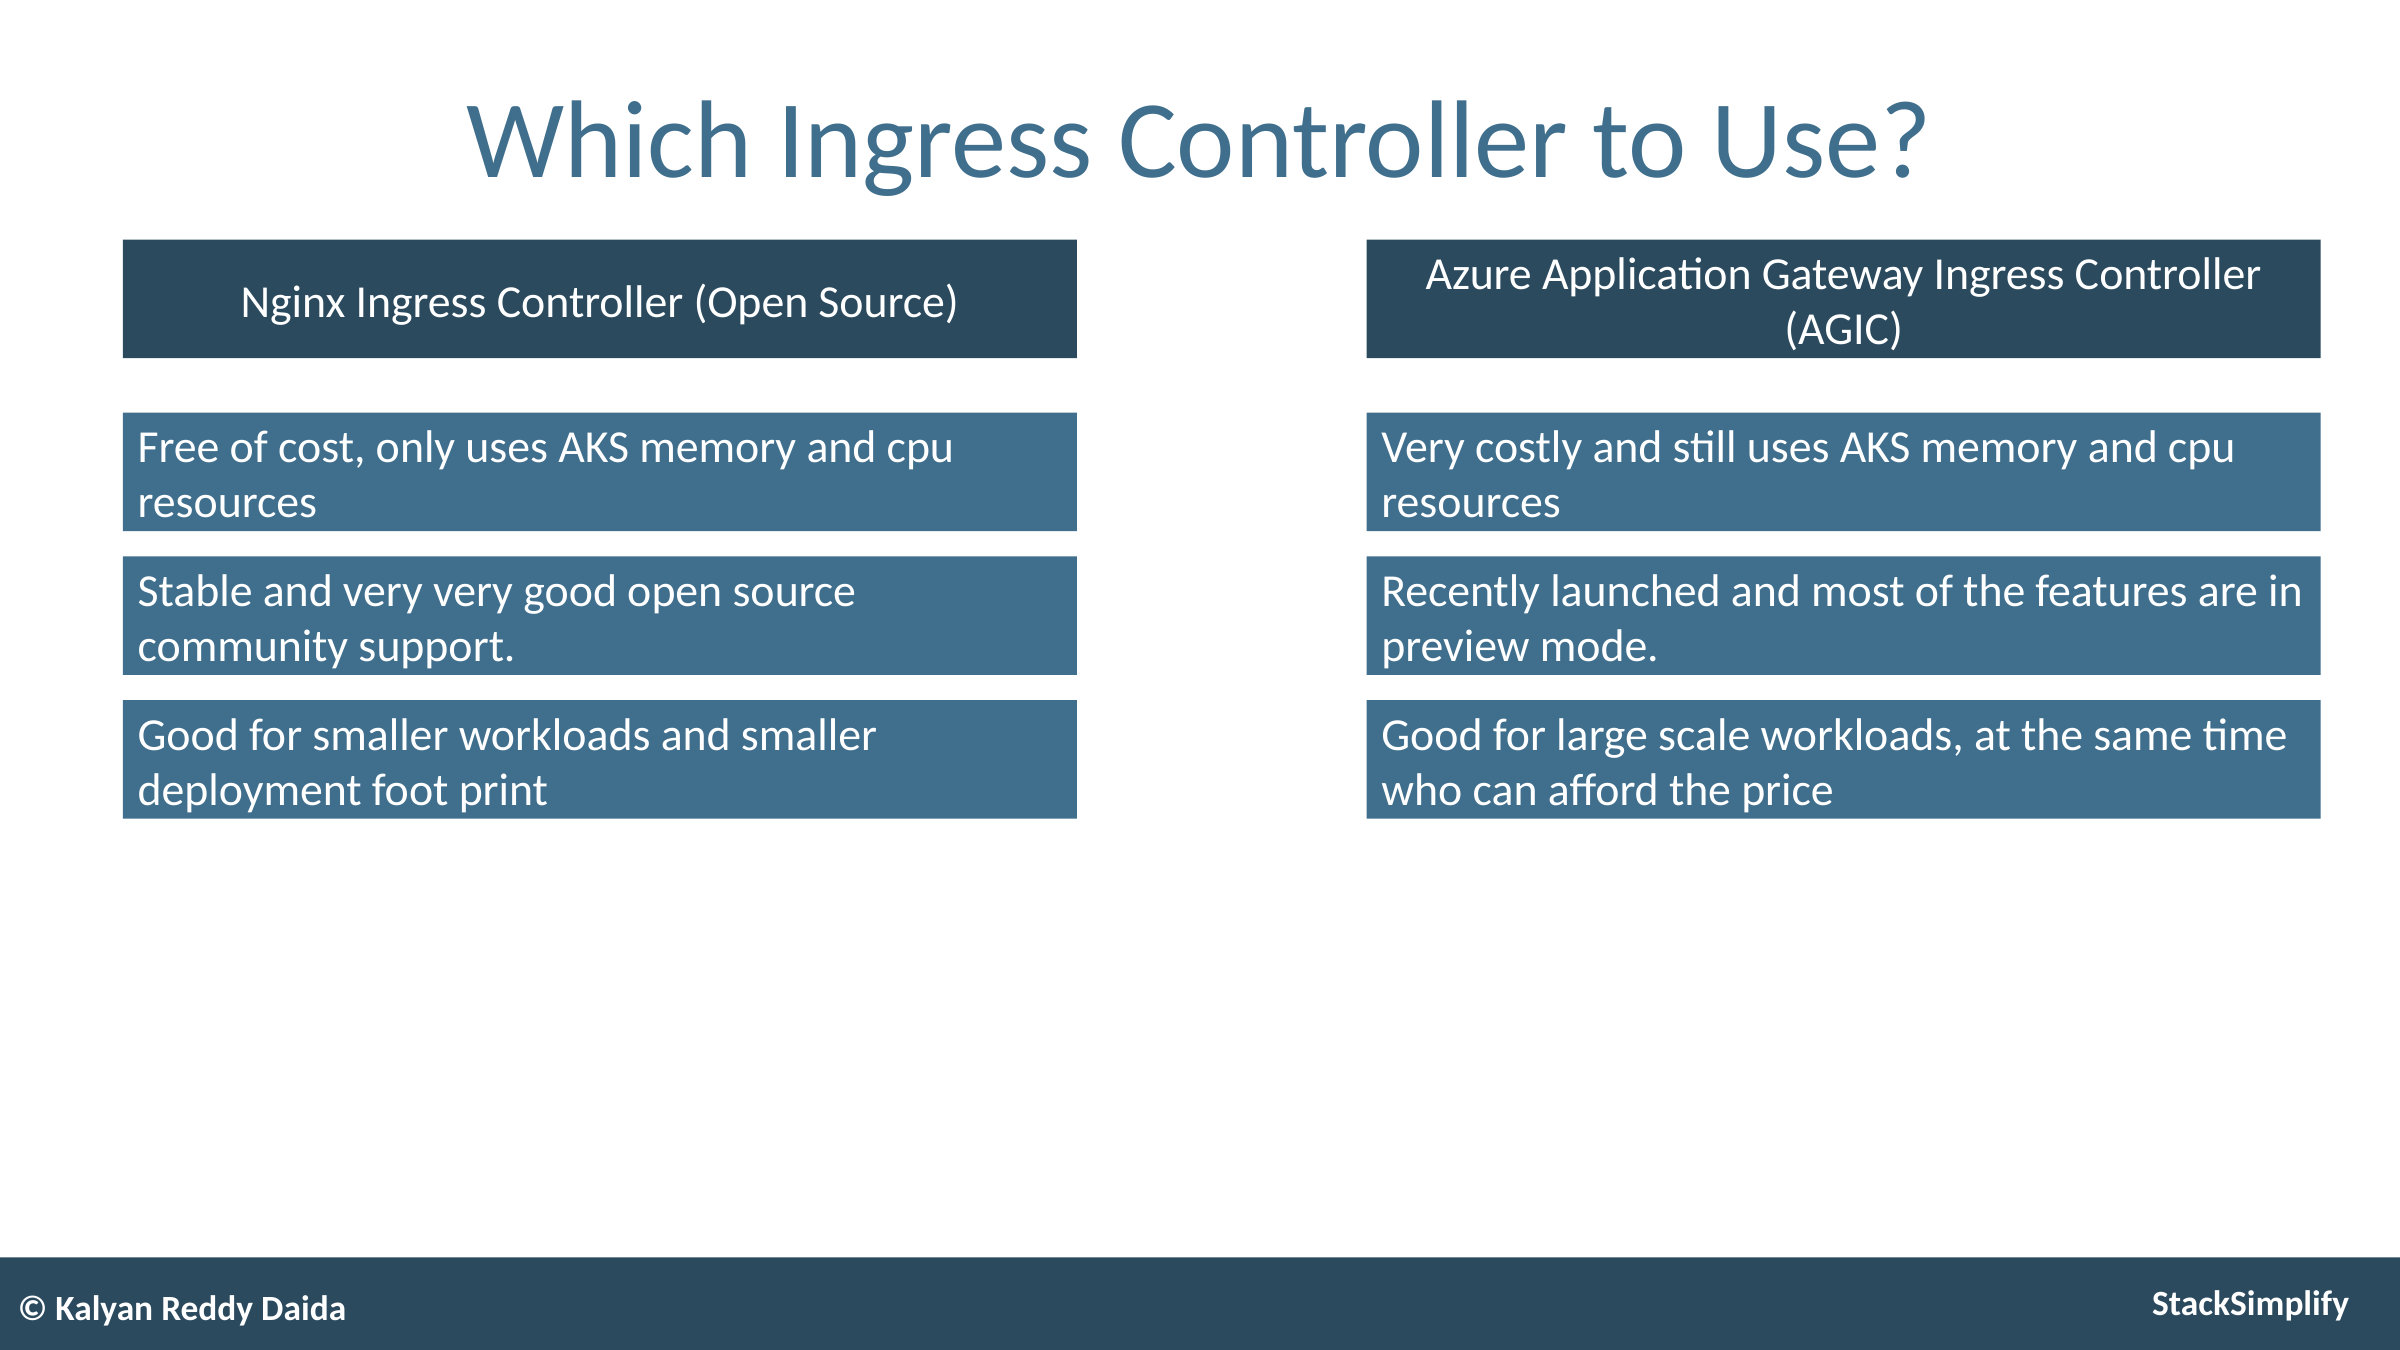

# Which Ingress Controller to Use?
Nginx Ingress Controller (Open Source)
Azure Application Gateway Ingress Controller (AGIC)
Free of cost, only uses AKS memory and cpu resources
Very costly and still uses AKS memory and cpu resources
Stable and very very good open source community support.
Recently launched and most of the features are in preview mode.
Good for smaller workloads and smaller deployment foot print
Good for large scale workloads, at the same time who can afford the price
© Kalyan Reddy Daida